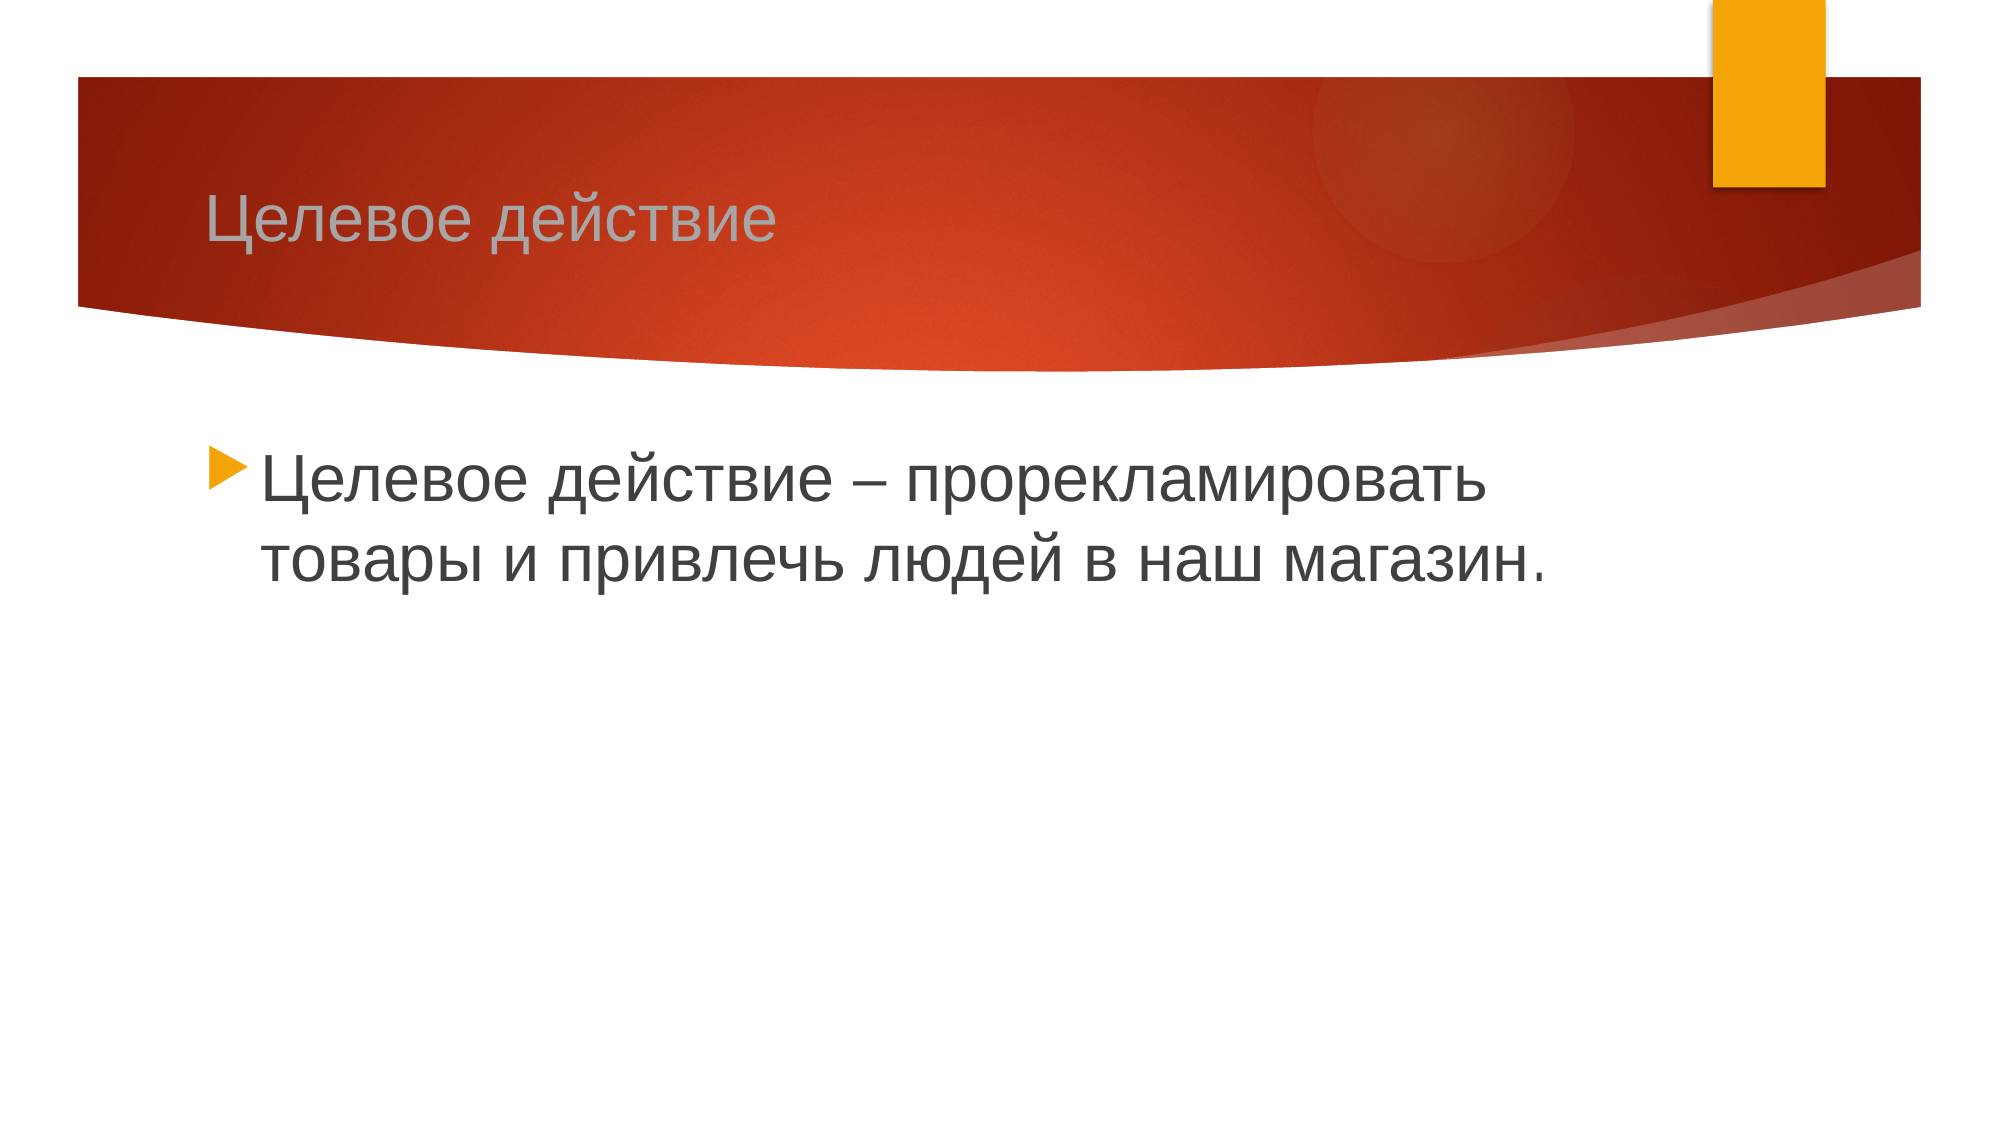

# Целевое действие
Целевое действие – прорекламировать товары и привлечь людей в наш магазин.